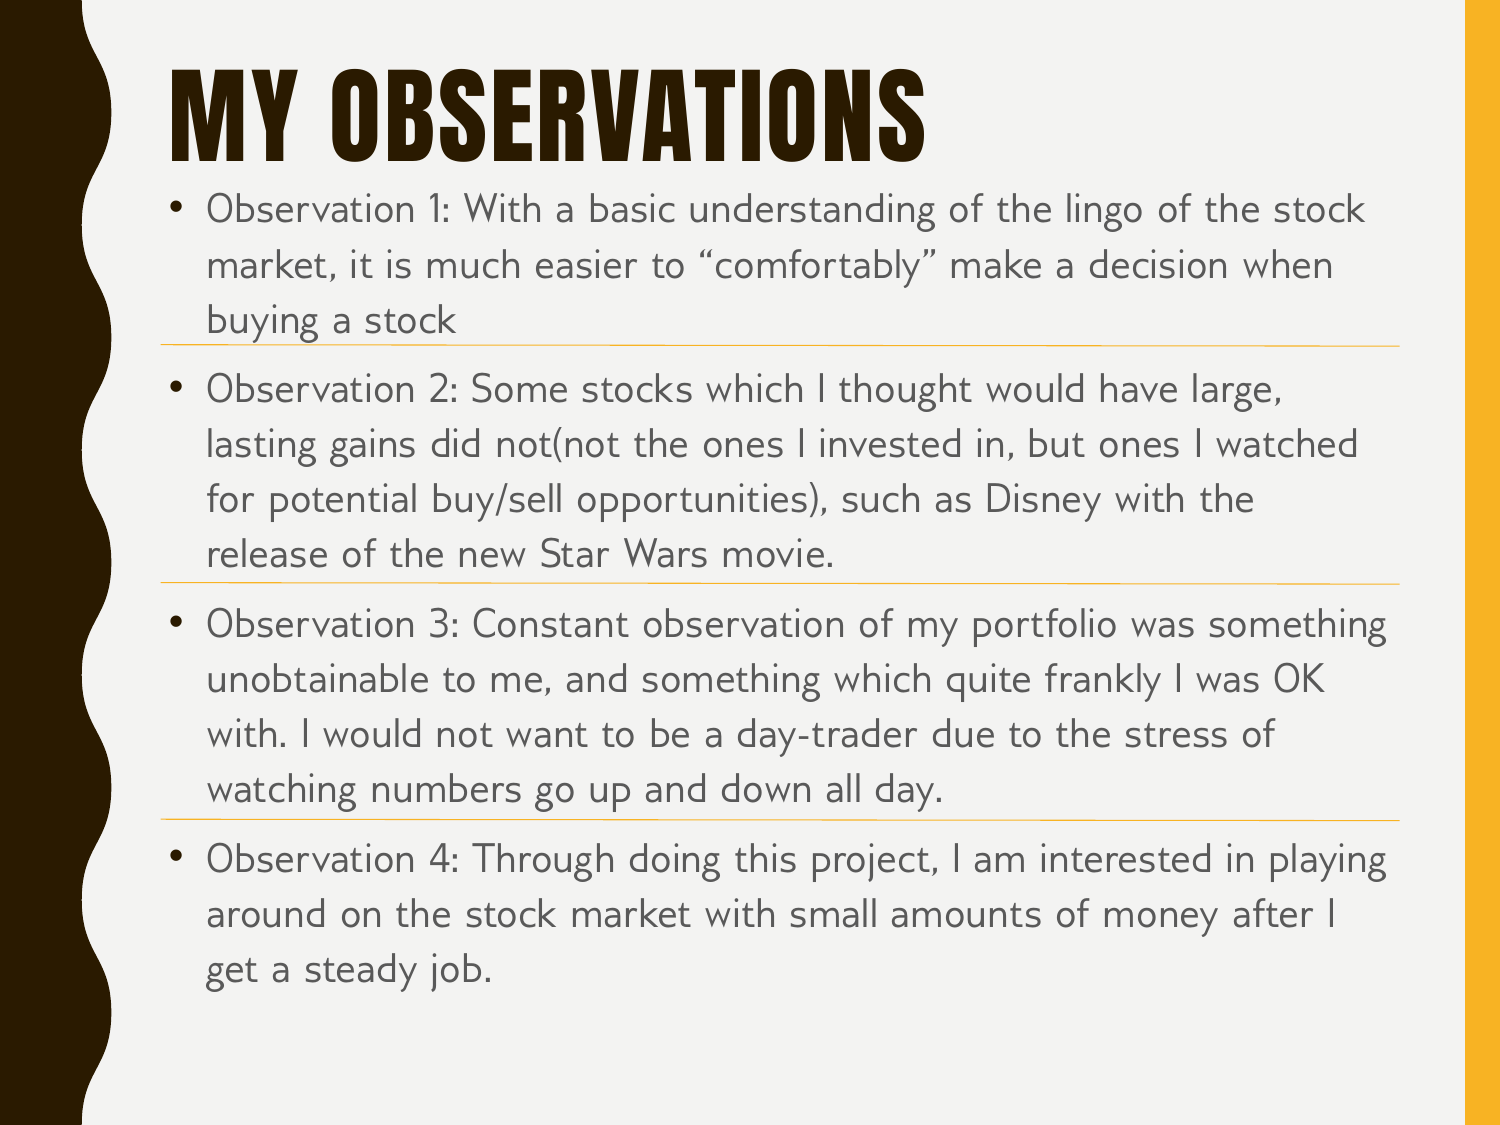

# My Observations
Observation 1: With a basic understanding of the lingo of the stock market, it is much easier to “comfortably” make a decision when buying a stock
Observation 2: Some stocks which I thought would have large, lasting gains did not(not the ones I invested in, but ones I watched for potential buy/sell opportunities), such as Disney with the release of the new Star Wars movie.
Observation 3: Constant observation of my portfolio was something unobtainable to me, and something which quite frankly I was OK with. I would not want to be a day-trader due to the stress of watching numbers go up and down all day.
Observation 4: Through doing this project, I am interested in playing around on the stock market with small amounts of money after I get a steady job.